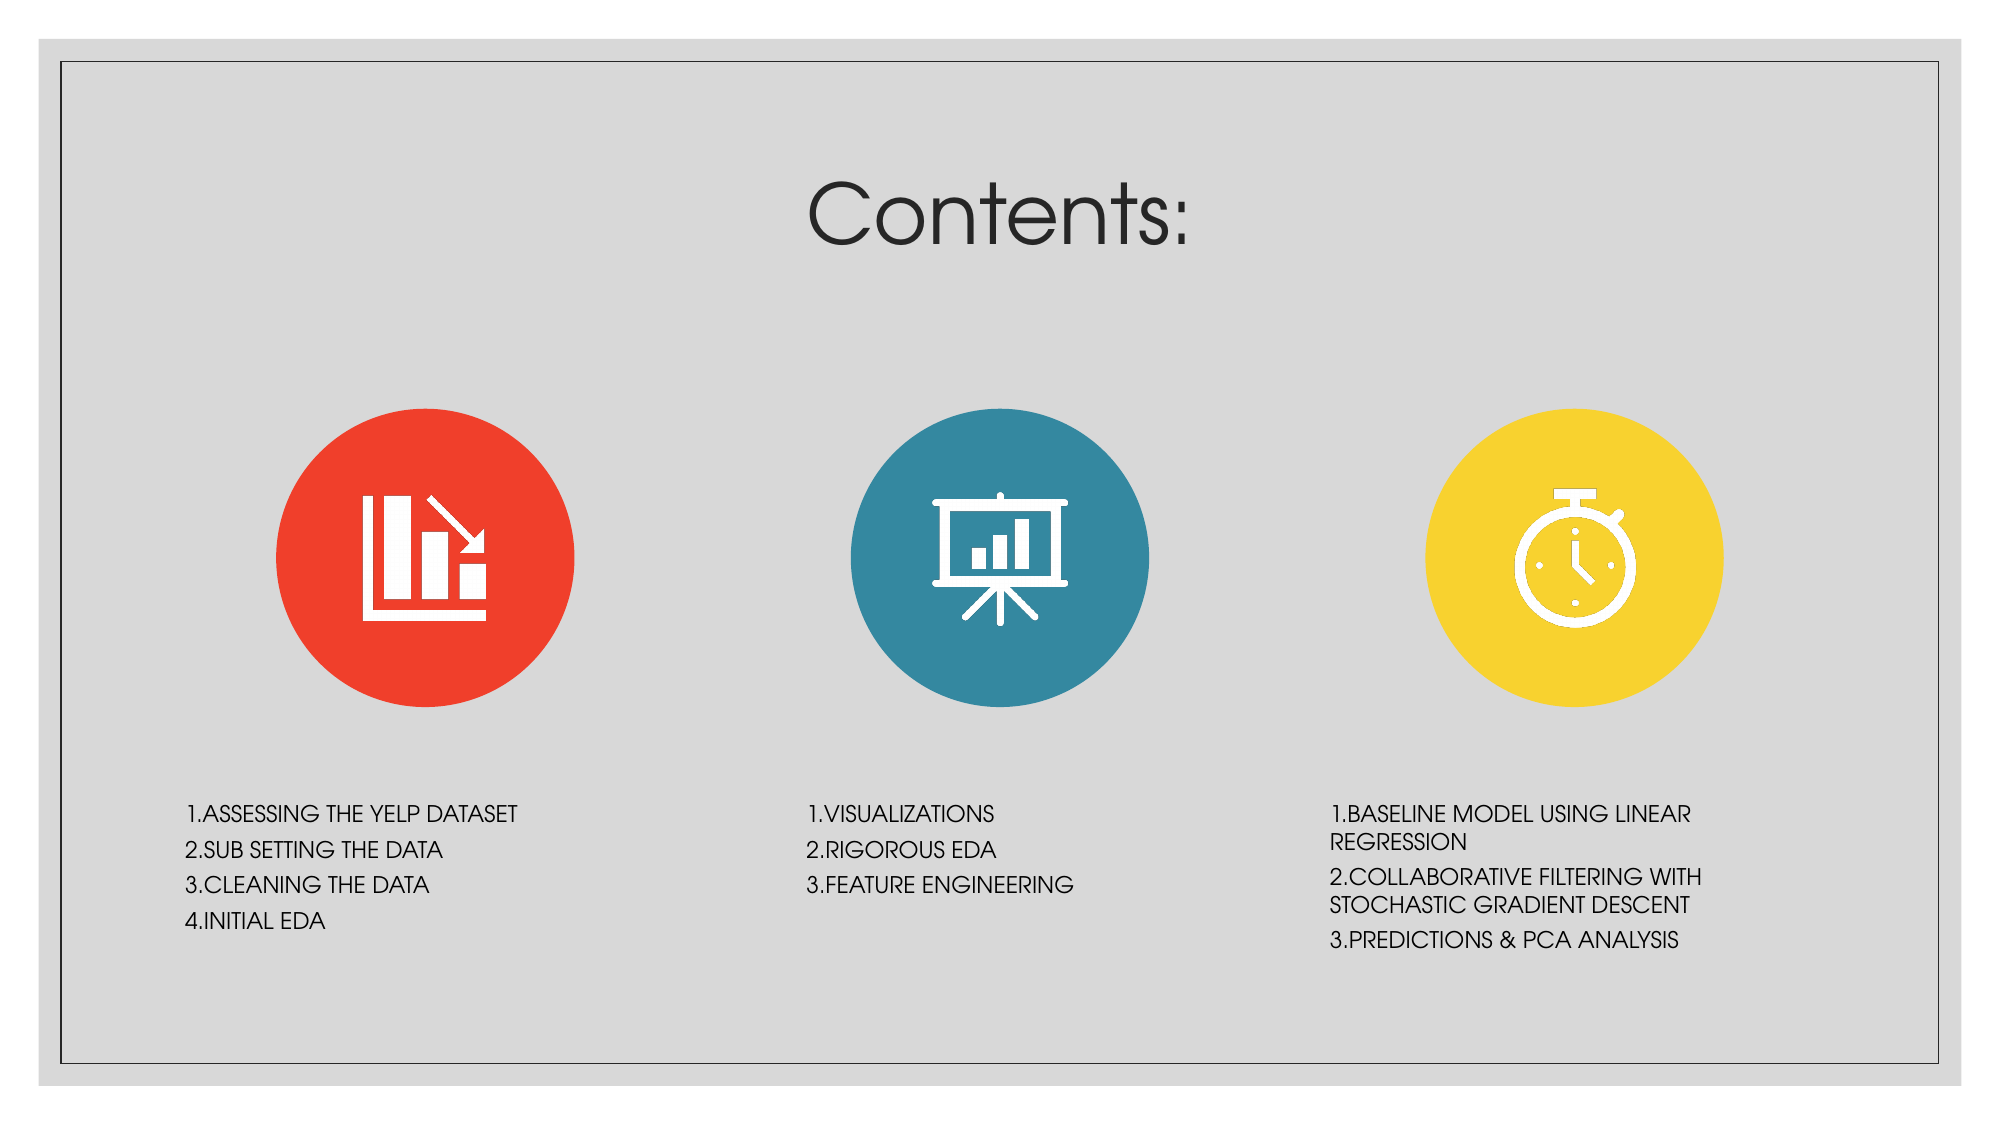

# Contents:
1.Assessing the Yelp dataset
2.Sub setting The data
3.Cleaning the Data
4.initial Eda
1.Visualizations
2.Rigorous Eda
3.Feature engineering
1.Baseline model using linear regression
2.Collaborative Filtering with Stochastic Gradient descent
3.Predictions & PCA analysis